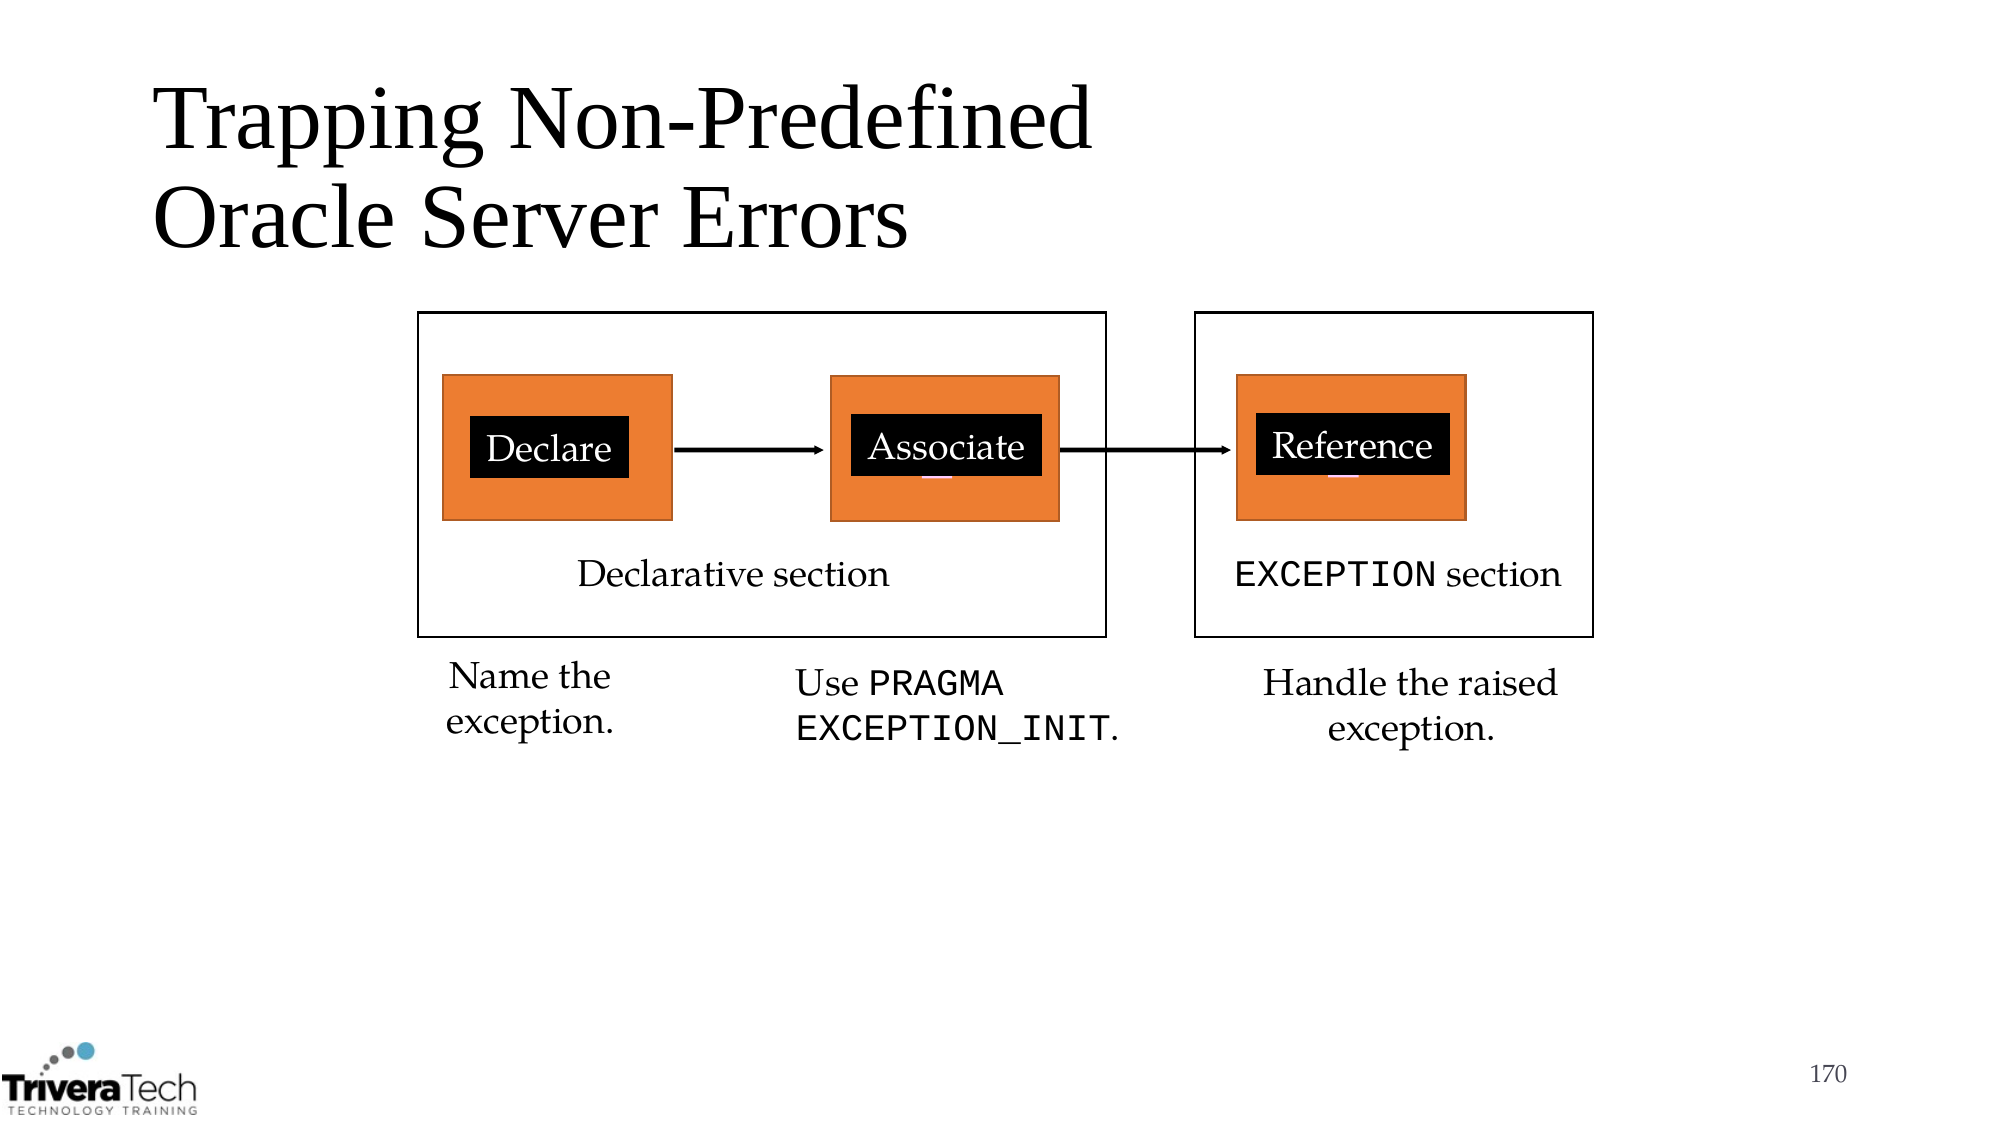

# Trapping Non-Predefined Oracle Server Errors

Reference
Associate
Declare

Declarative section
EXCEPTION section
Name the
exception.
Use PRAGMA EXCEPTION_INIT.
Handle the raised exception.
170